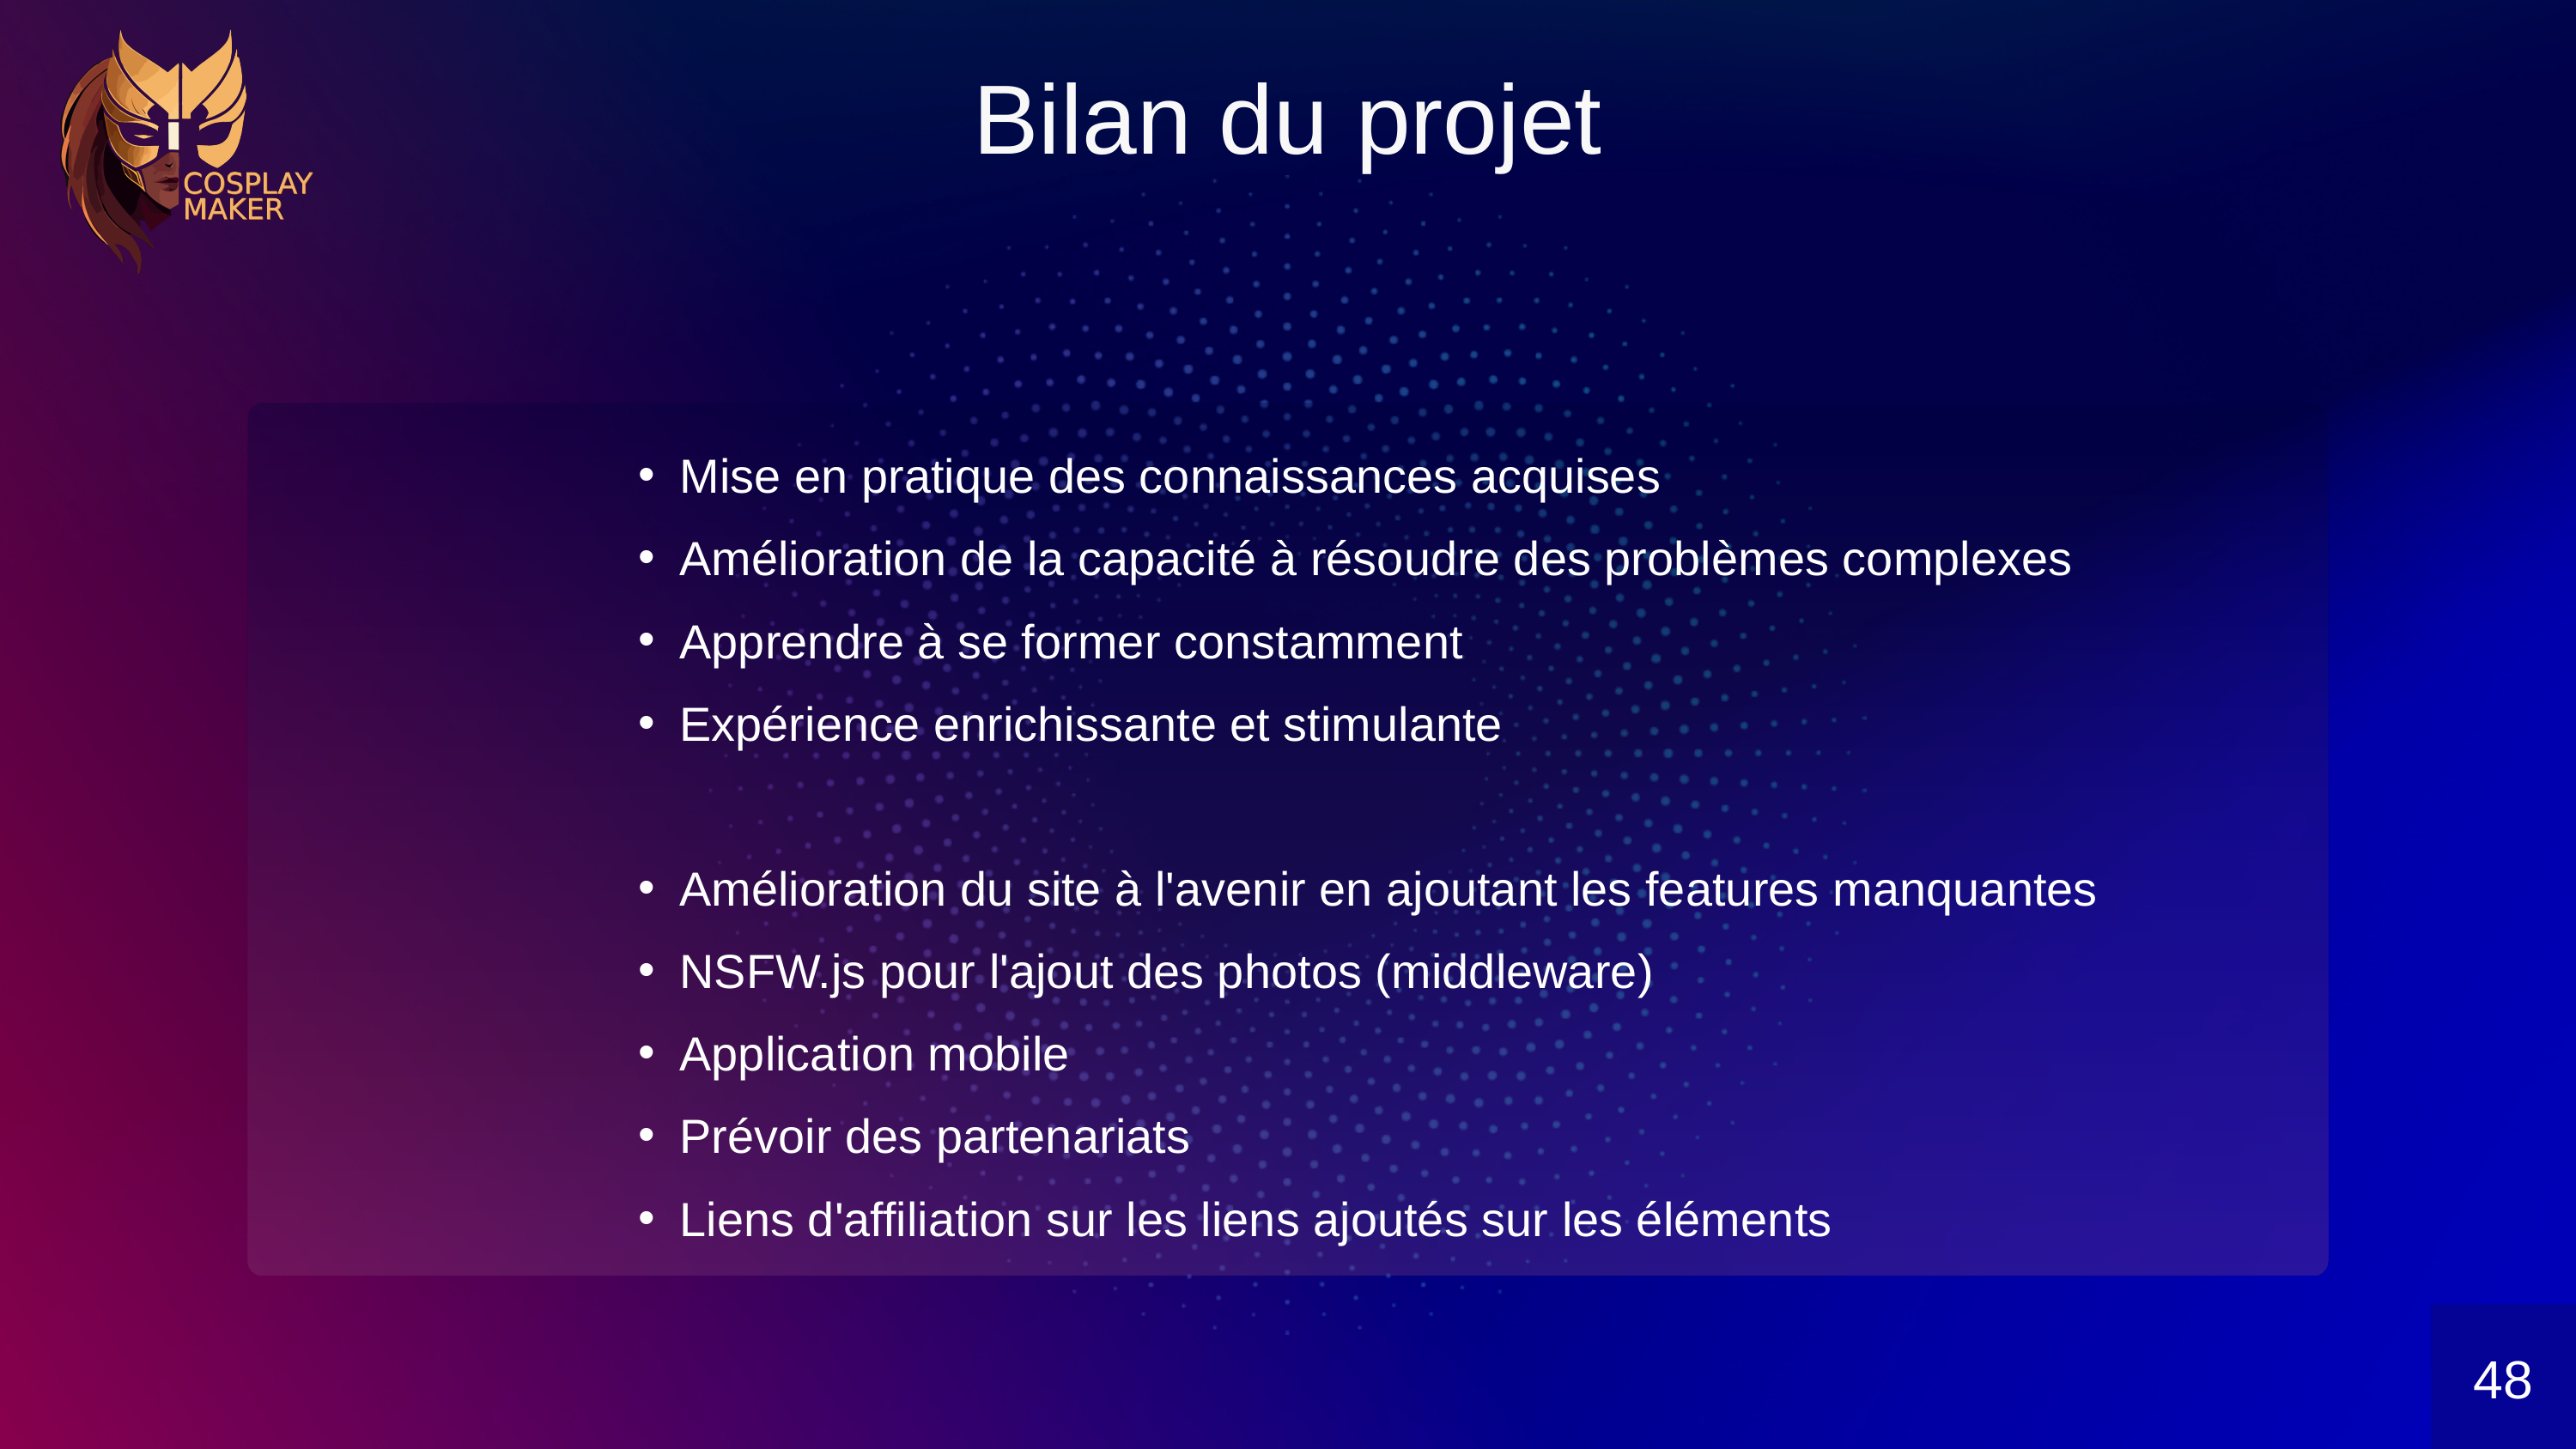

Bilan du projet

Mise en pratique des connaissances acquises
Amélioration de la capacité à résoudre des problèmes complexes
Apprendre à se former constamment
Expérience enrichissante et stimulante

Amélioration du site à l'avenir en ajoutant les features manquantes
NSFW.js pour l'ajout des photos (middleware)
Application mobile
Prévoir des partenariats
Liens d'affiliation sur les liens ajoutés sur les éléments

48